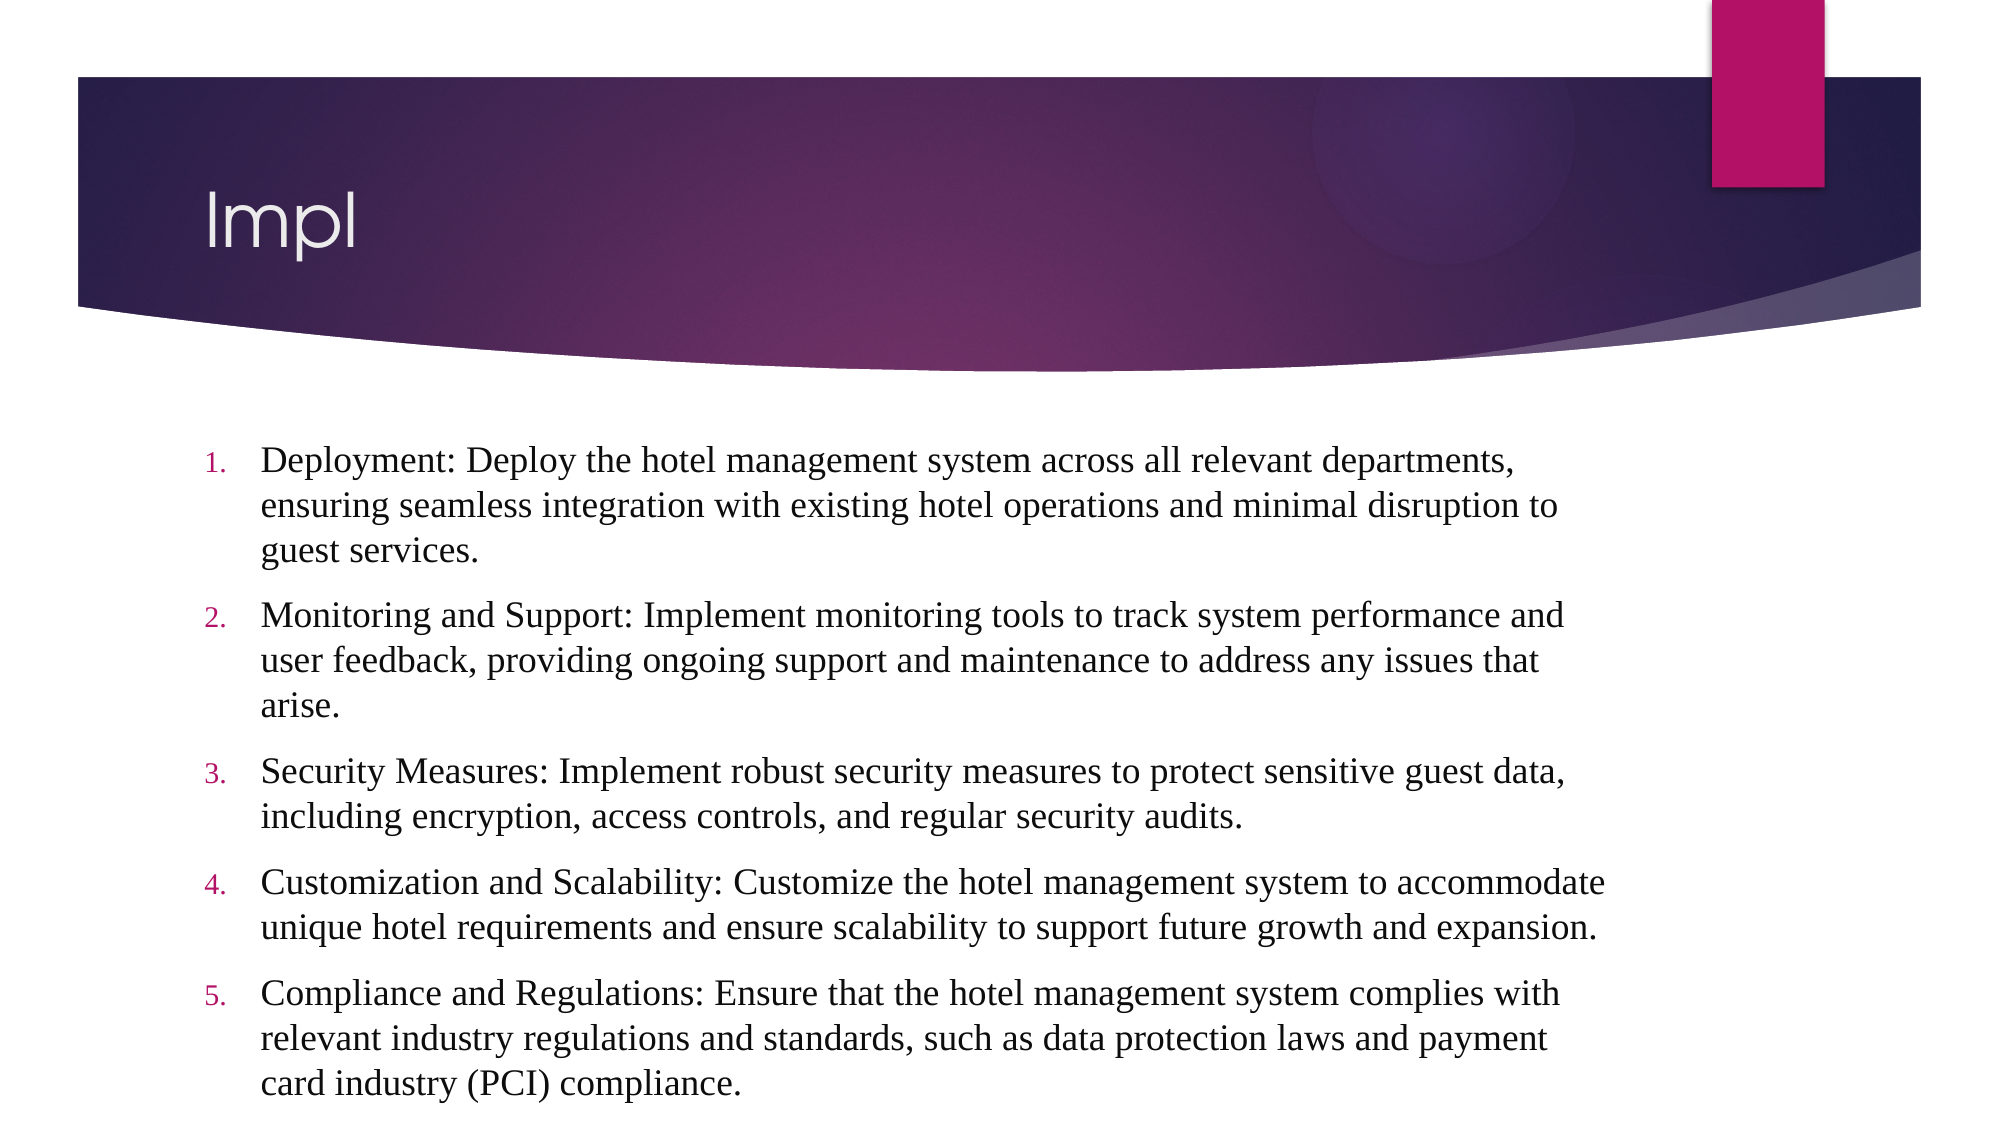

# Impl
Deployment: Deploy the hotel management system across all relevant departments, ensuring seamless integration with existing hotel operations and minimal disruption to guest services.
Monitoring and Support: Implement monitoring tools to track system performance and user feedback, providing ongoing support and maintenance to address any issues that arise.
Security Measures: Implement robust security measures to protect sensitive guest data, including encryption, access controls, and regular security audits.
Customization and Scalability: Customize the hotel management system to accommodate unique hotel requirements and ensure scalability to support future growth and expansion.
Compliance and Regulations: Ensure that the hotel management system complies with relevant industry regulations and standards, such as data protection laws and payment card industry (PCI) compliance.